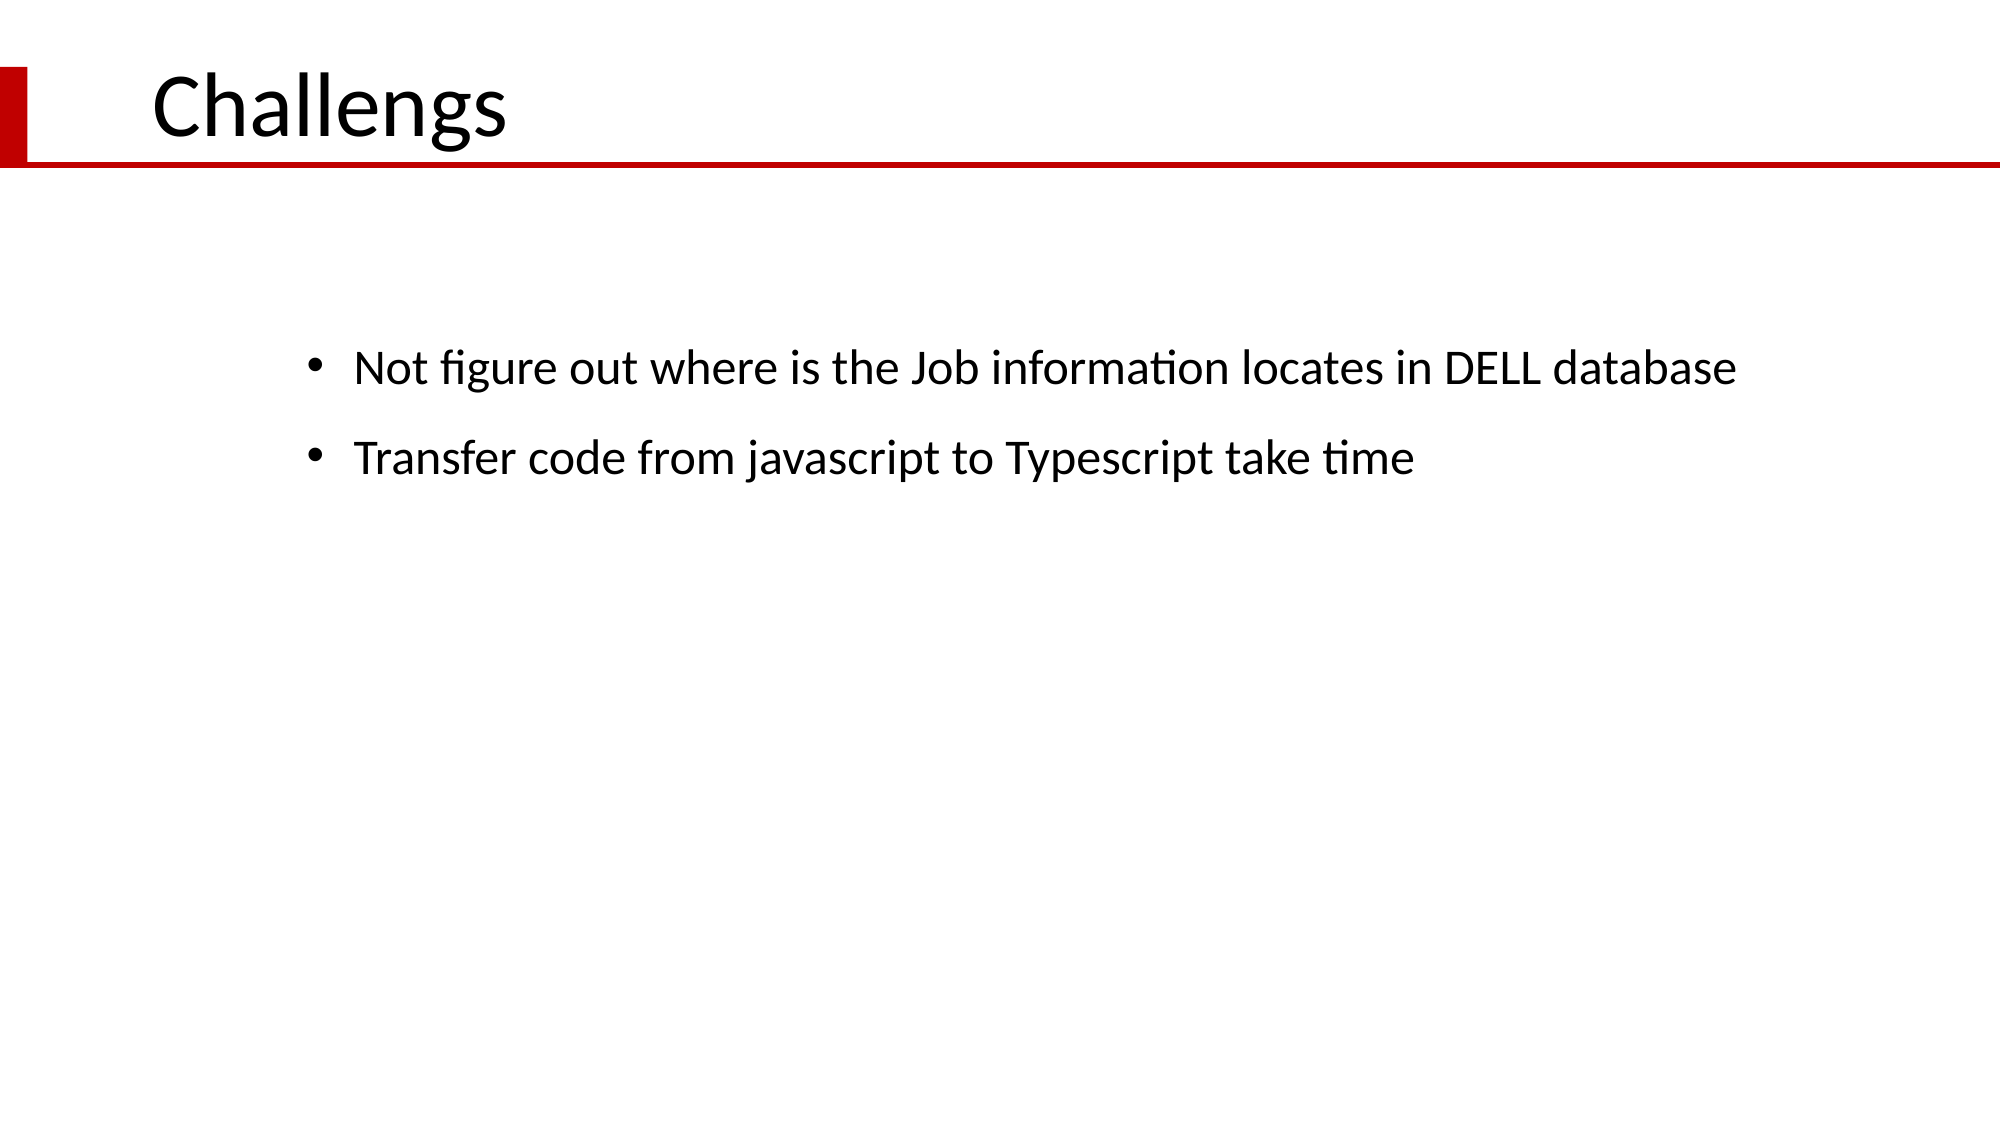

# Challengs

Not figure out where is the Job information locates in DELL database
Transfer code from javascript to Typescript take time